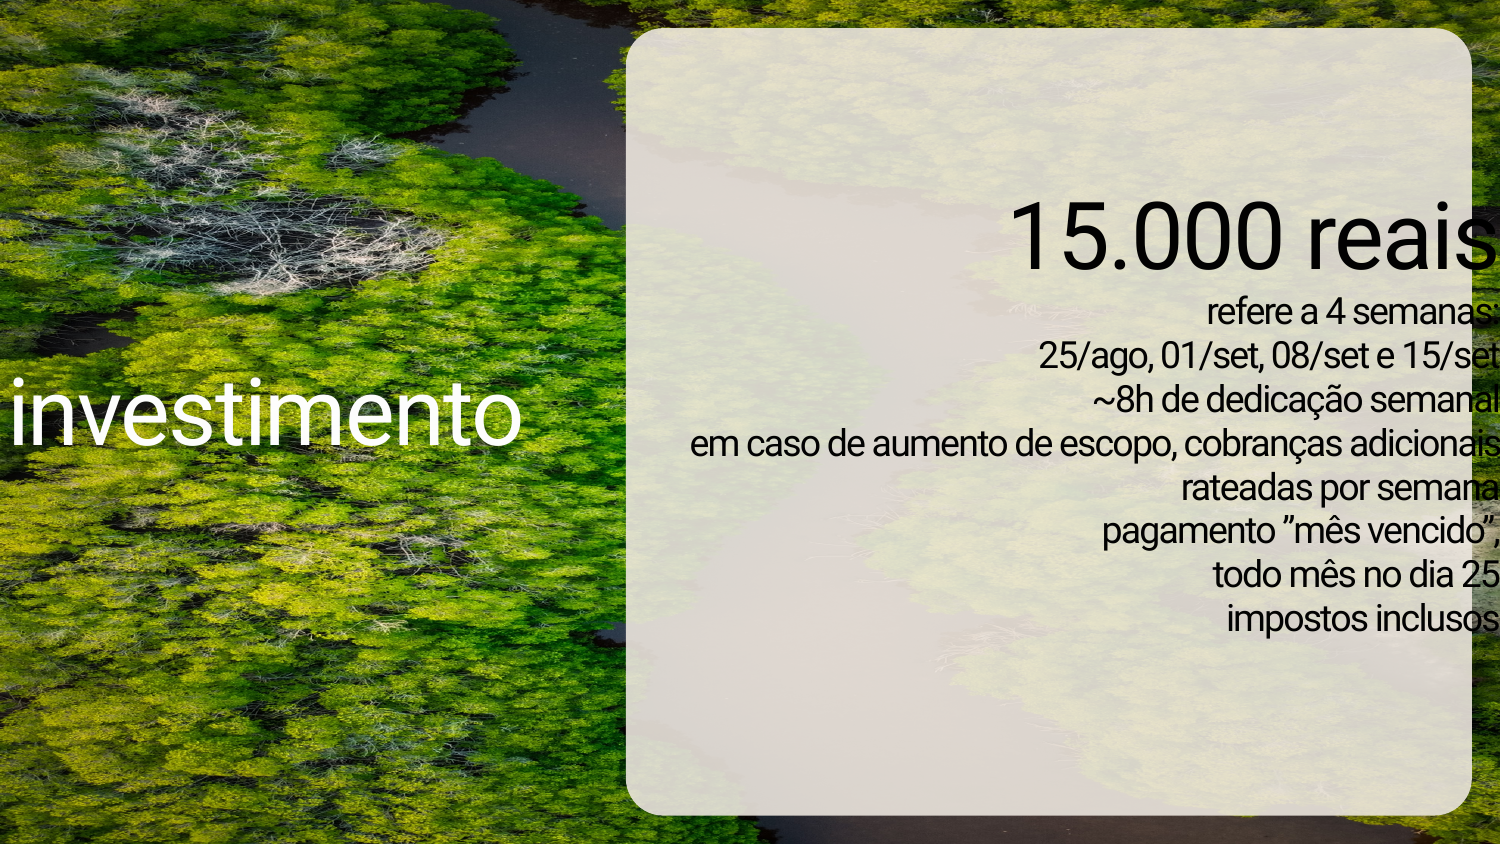

15.000 reais
refere a 4 semanas:
25/ago, 01/set, 08/set e 15/set
~8h de dedicação semanal
em caso de aumento de escopo, cobranças adicionais rateadas por semana
pagamento ”mês vencido”,
todo mês no dia 25
impostos inclusos
investimento